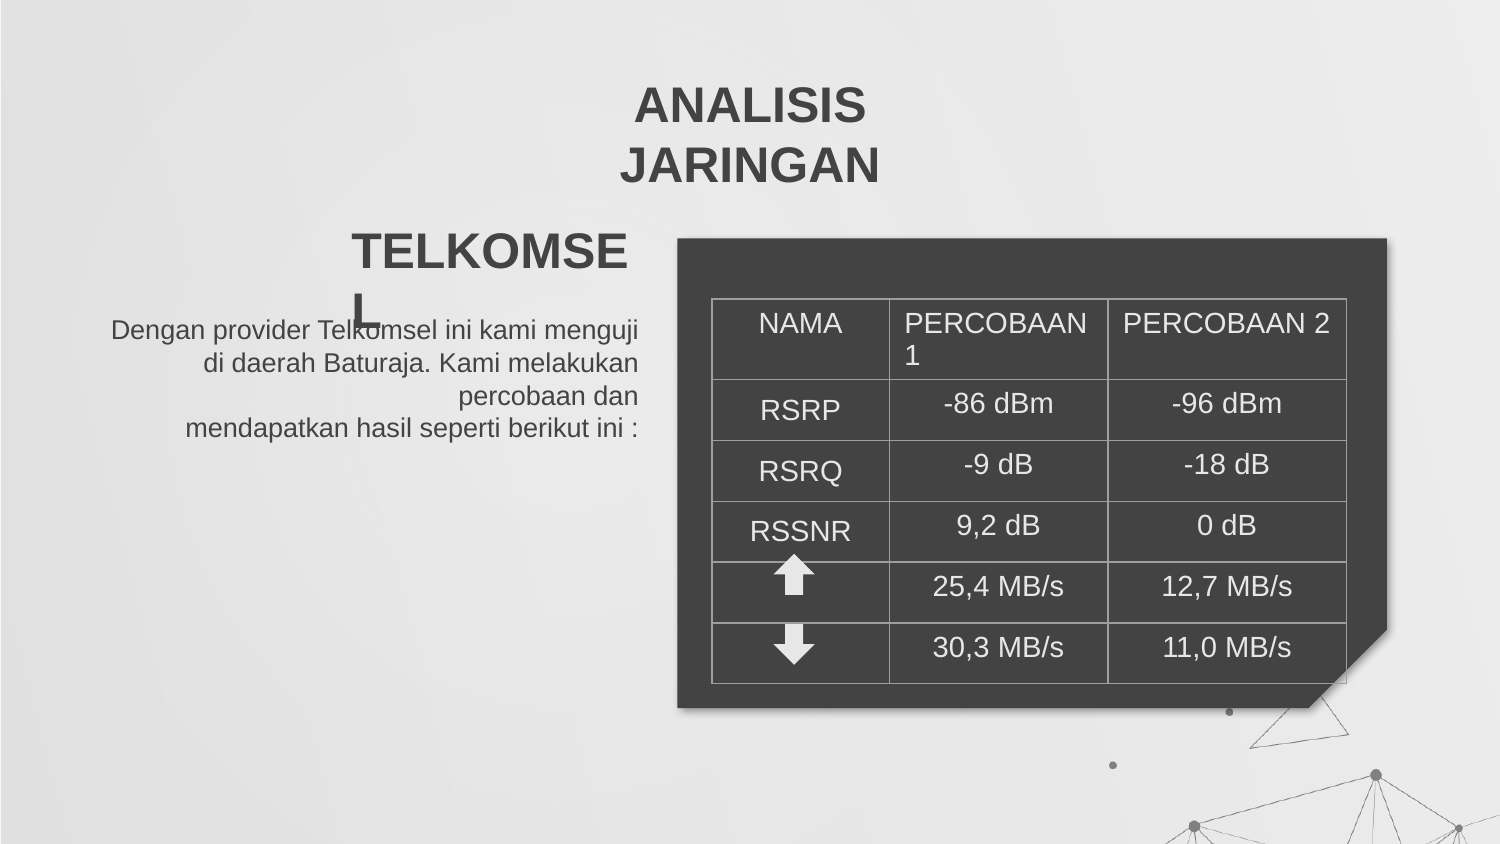

# ANALISIS JARINGAN

TELKOMSEL
Dengan provider Telkomsel ini kami menguji di daerah Baturaja. Kami melakukan percobaan dan
mendapatkan hasil seperti berikut ini :
| NAMA | PERCOBAAN 1 | PERCOBAAN 2 |
| --- | --- | --- |
| RSRP | -86 dBm | -96 dBm |
| RSRQ | -9 dB | -18 dB |
| RSSNR | 9,2 dB | 0 dB |
|  | 25,4 MB/s | 12,7 MB/s |
|  | 30,3 MB/s | 11,0 MB/s |